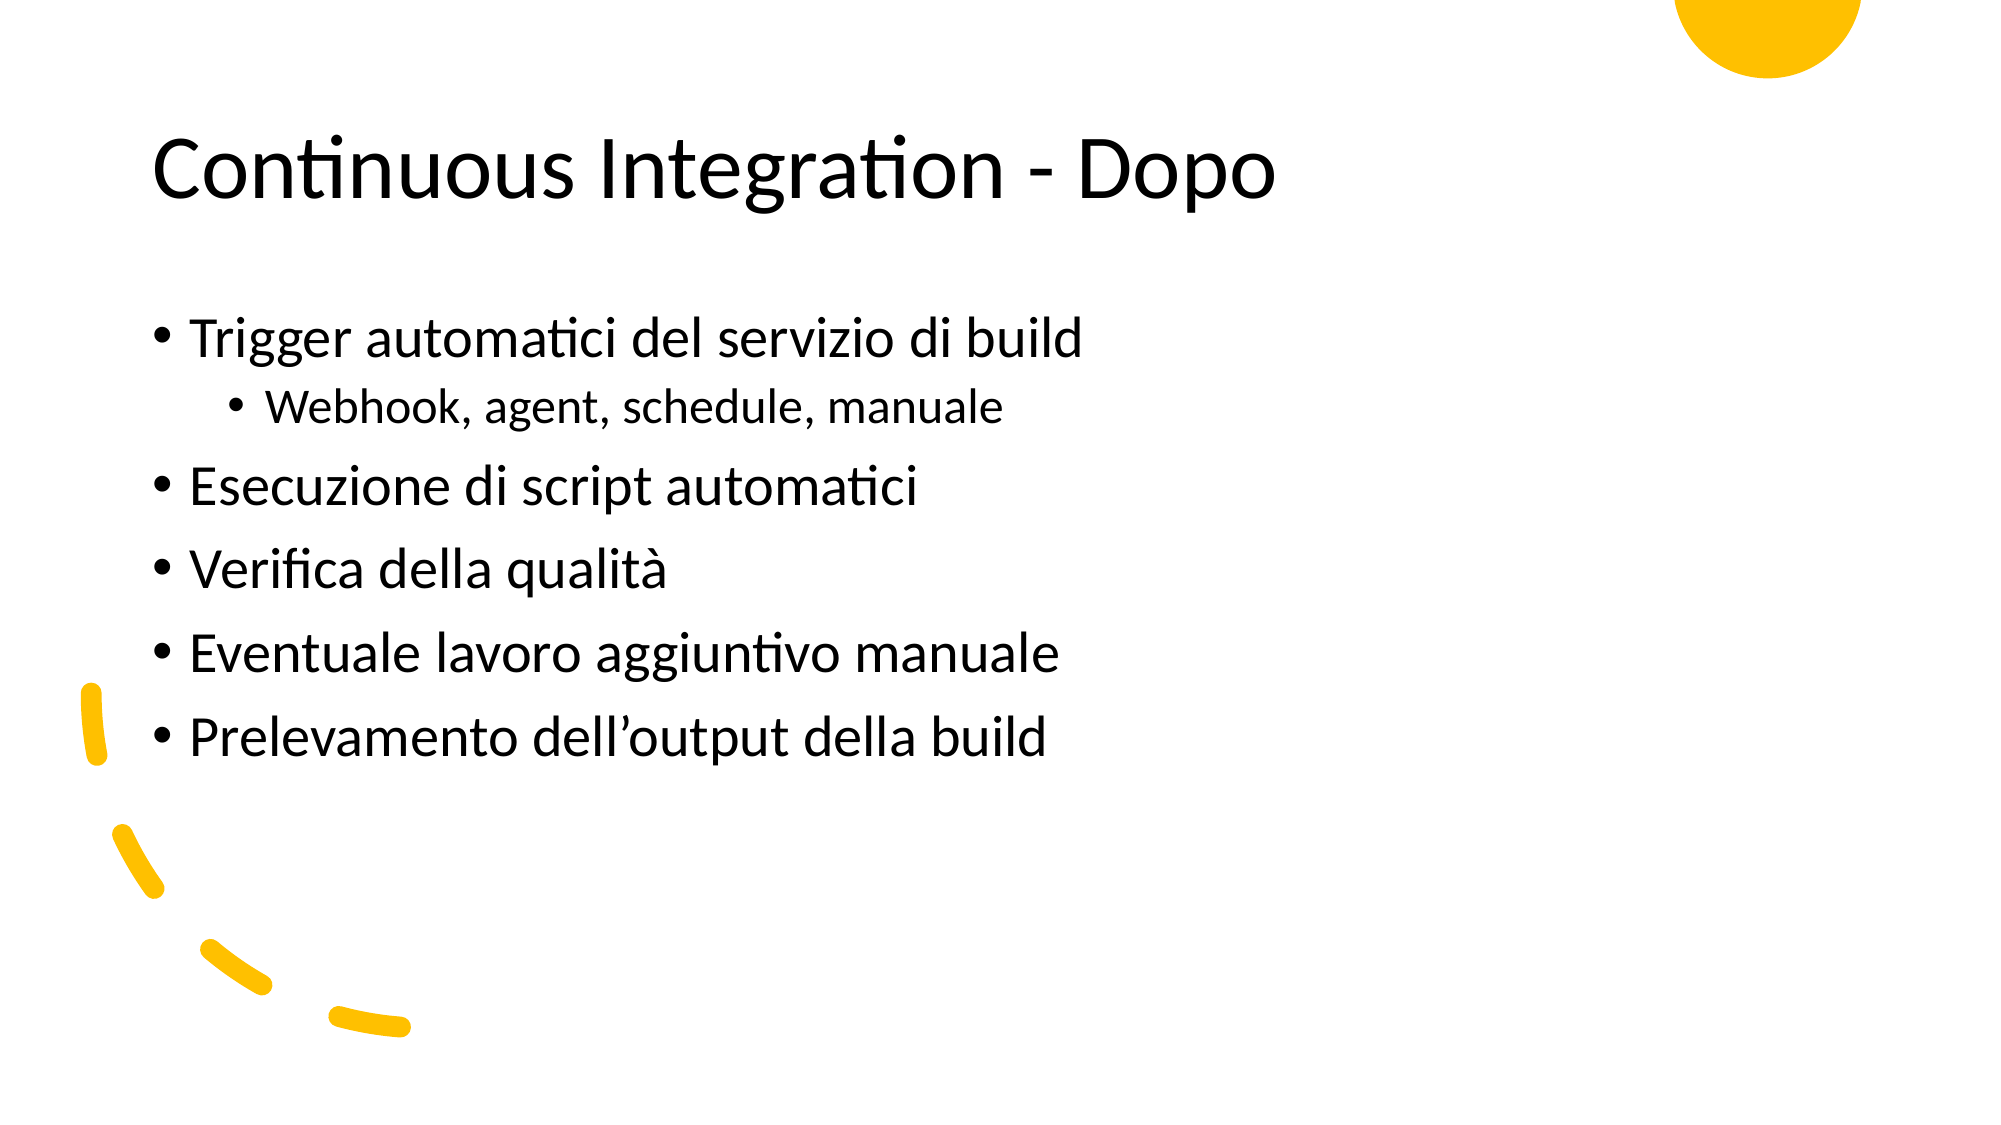

# Continuous Integration - Dopo
Trigger automatici del servizio di build
Webhook, agent, schedule, manuale
Esecuzione di script automatici
Verifica della qualità
Eventuale lavoro aggiuntivo manuale
Prelevamento dell’output della build